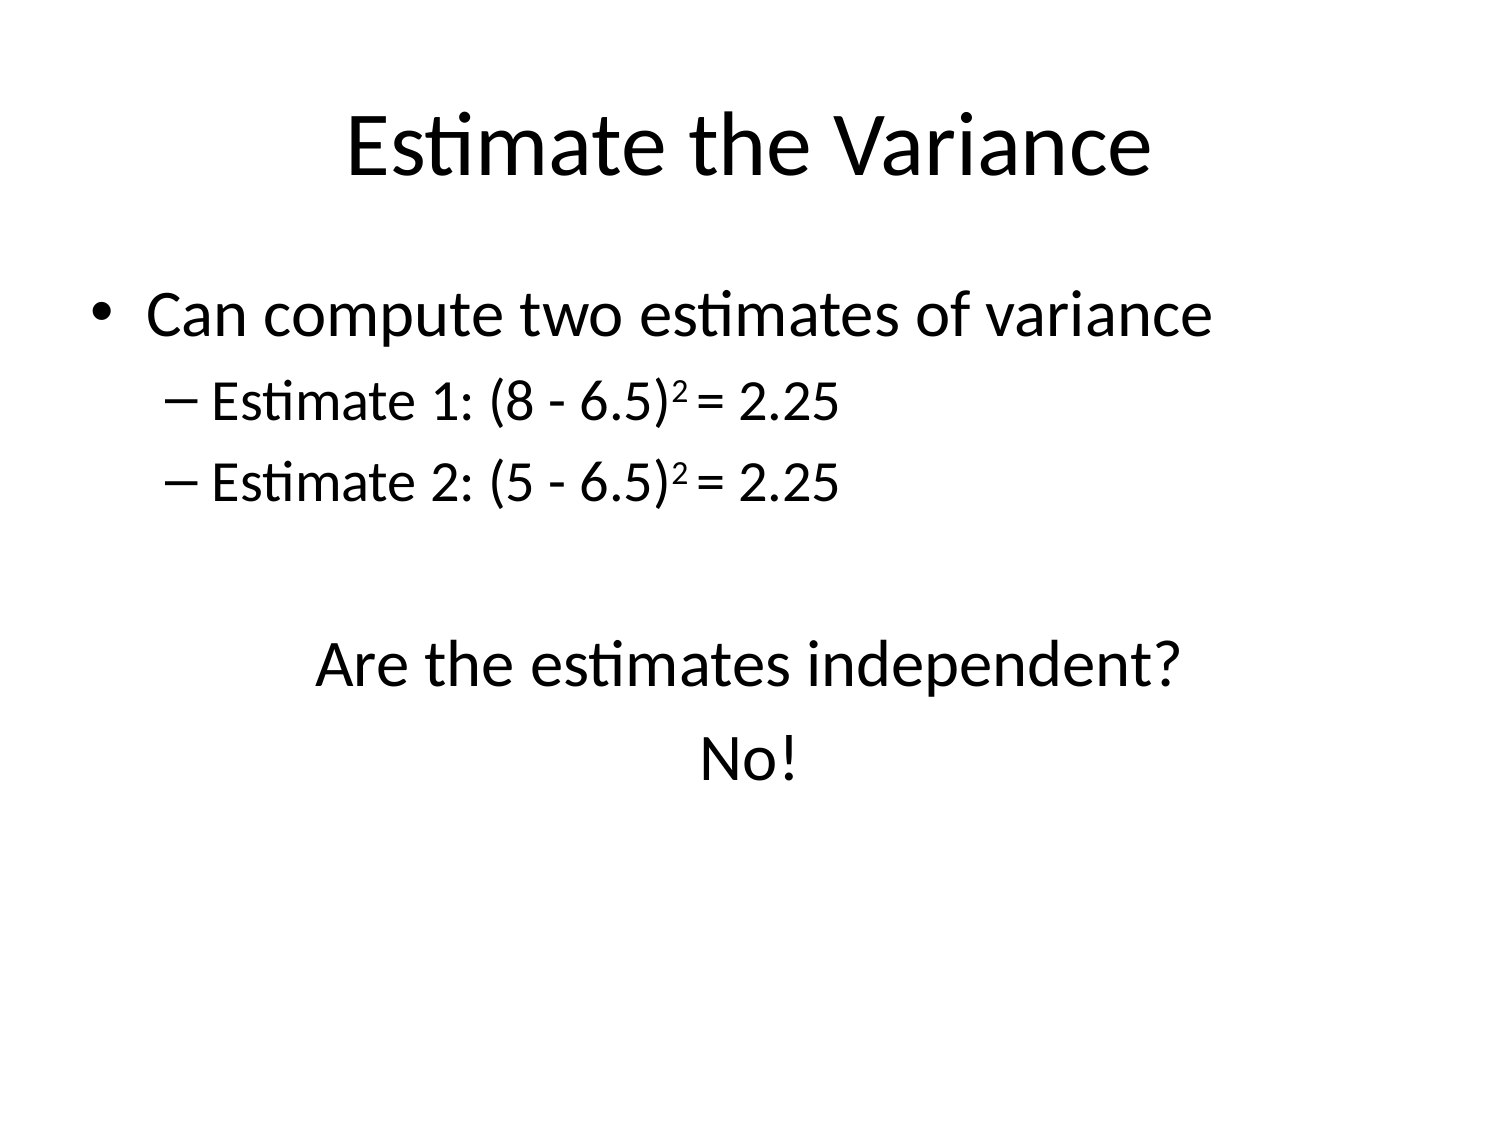

# Estimate the Variance
Can compute two estimates of variance
Estimate 1: (8 - 6.5)2 = 2.25
Estimate 2: (5 - 6.5)2 = 2.25

Are the estimates independent?
No!